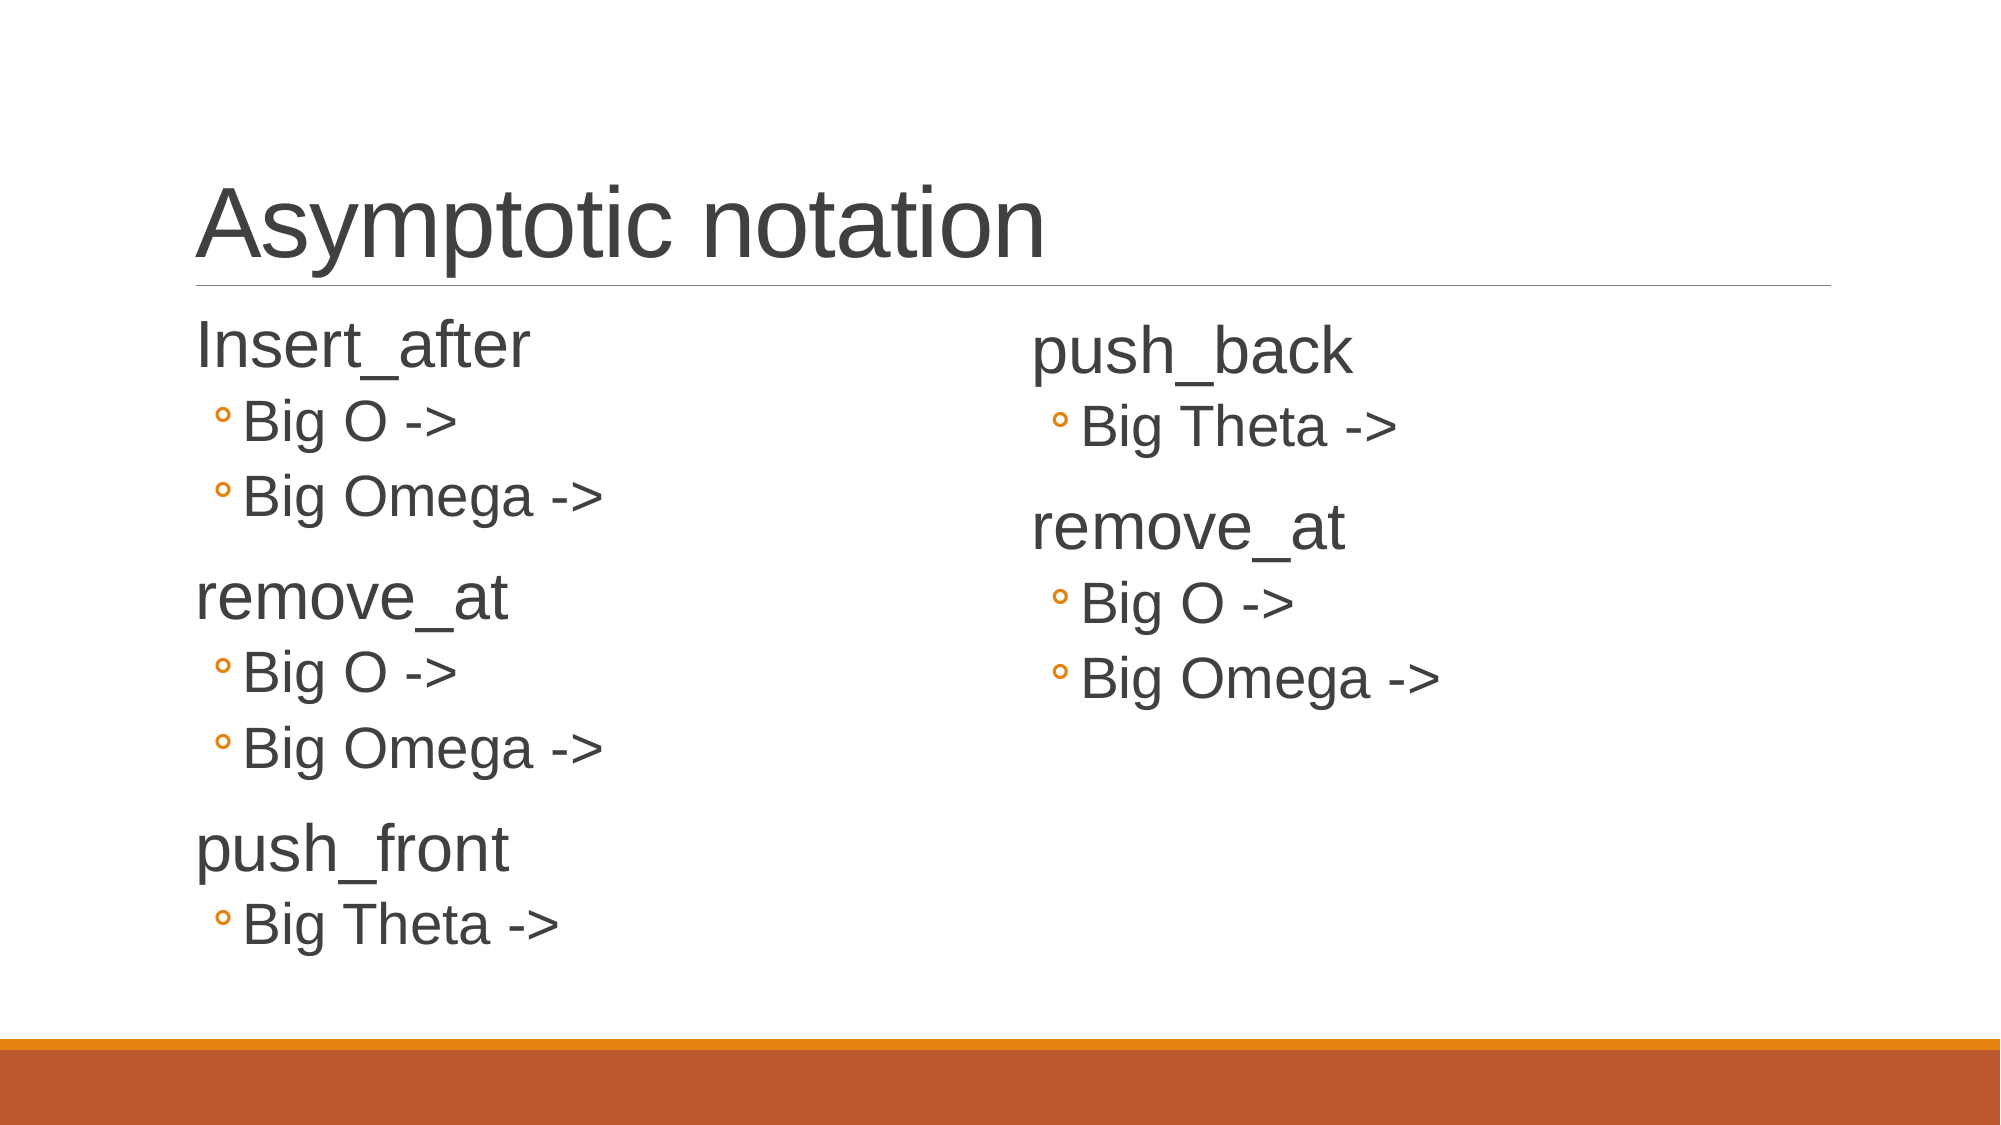

# Asymptotic notation
Insert_after
Big O ->
Big Omega ->
remove_at
Big O ->
Big Omega ->
push_front
Big Theta ->

push_back
Big Theta ->
remove_at
Big O ->
Big Omega ->